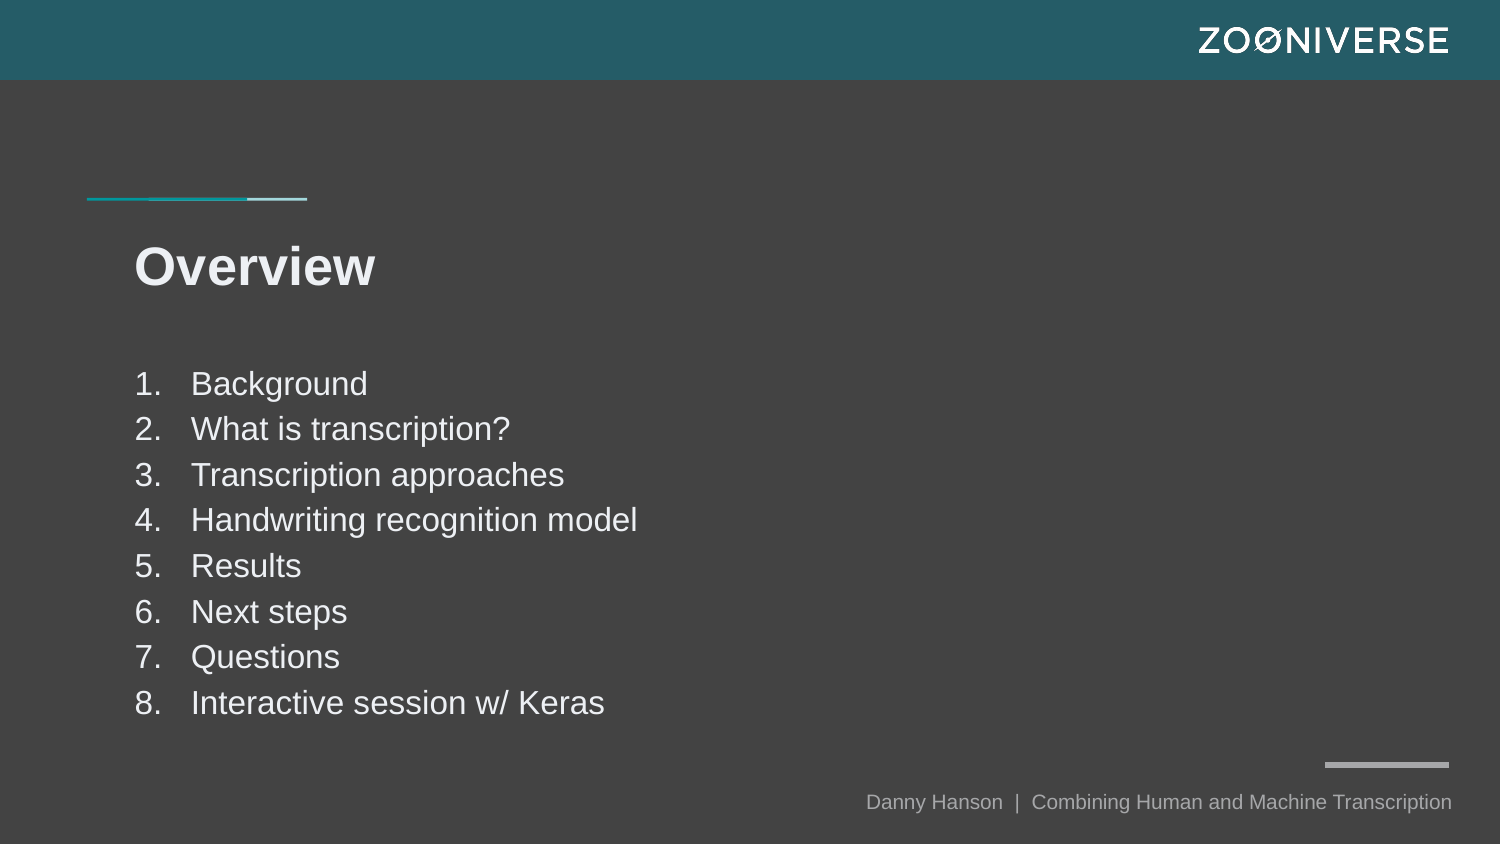

# Overview
Background
What is transcription?
Transcription approaches
Handwriting recognition model
Results
Next steps
Questions
Interactive session w/ Keras